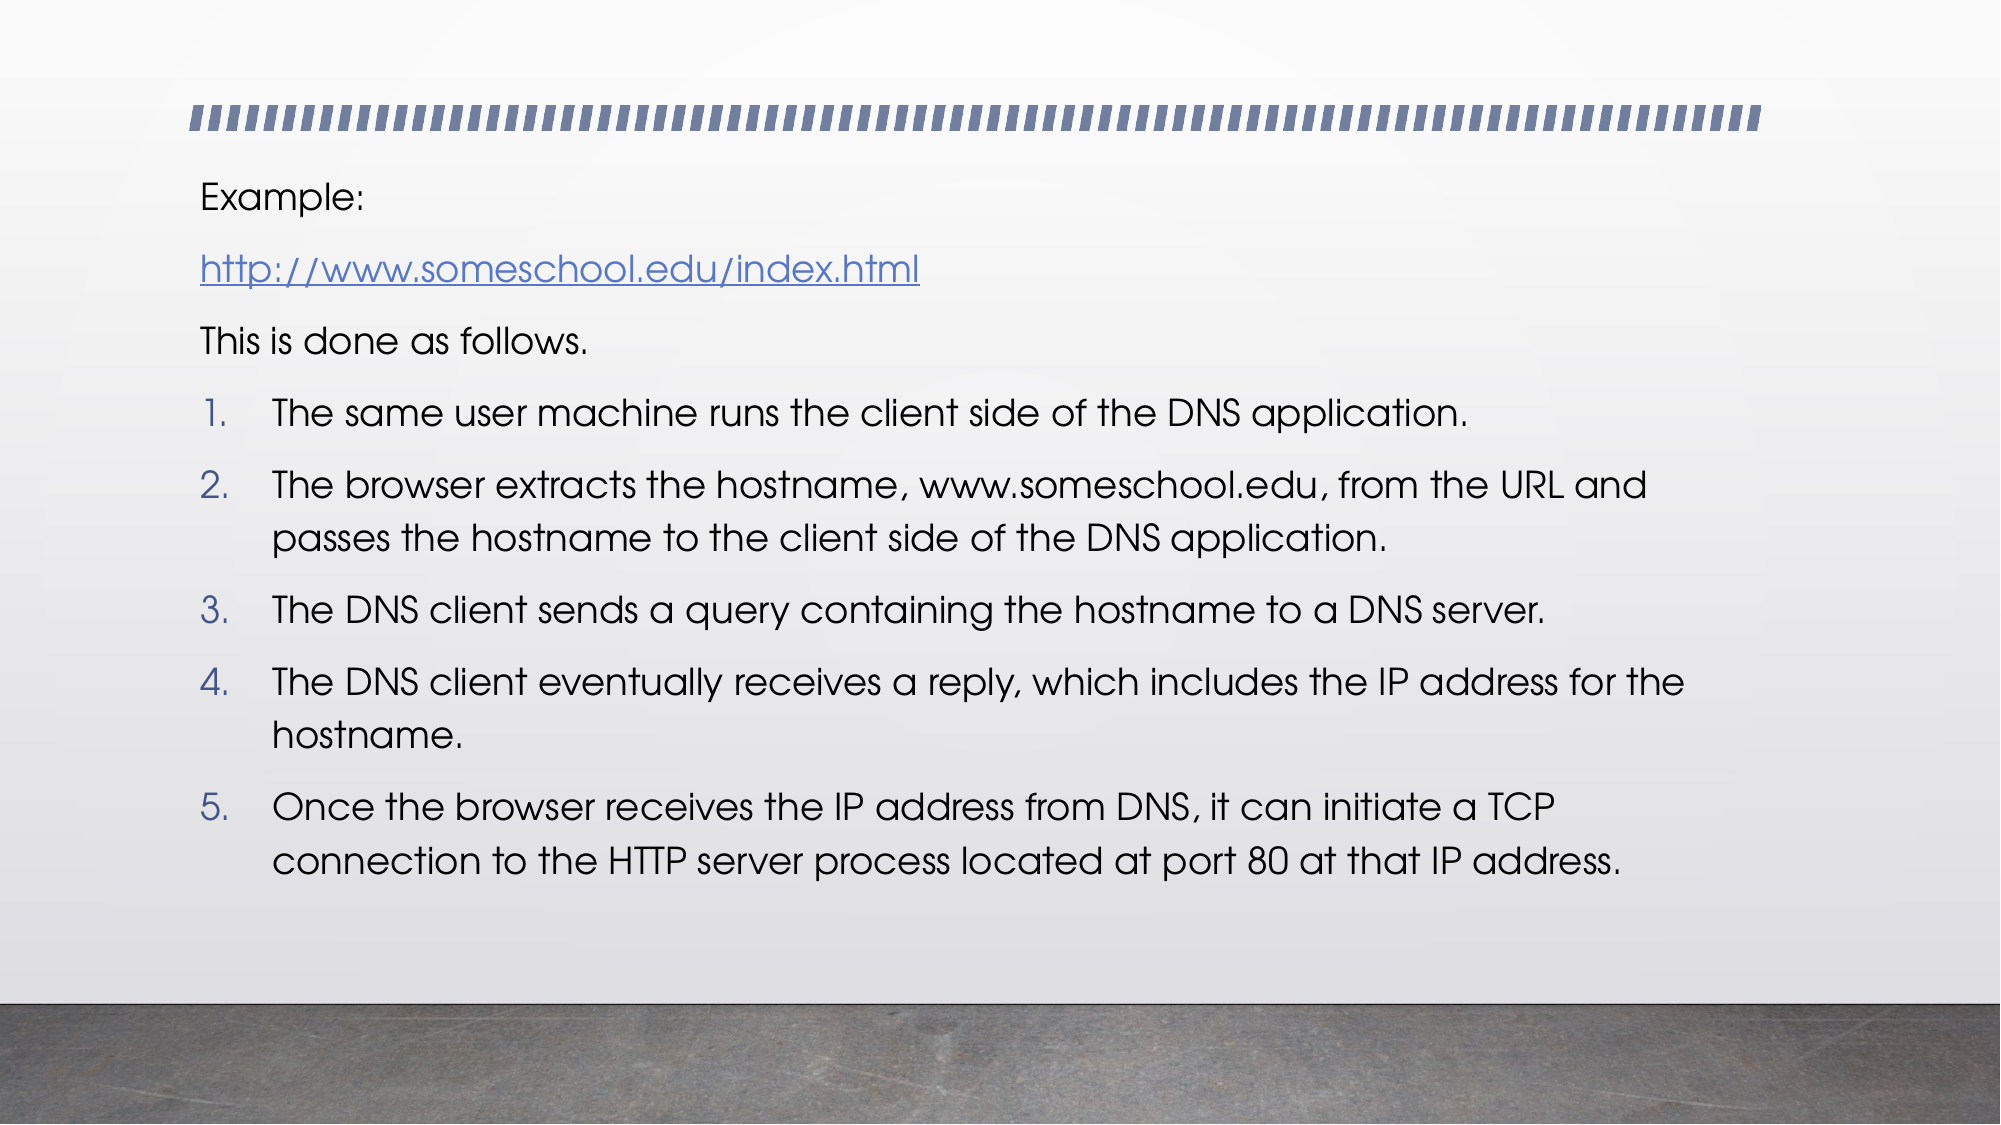

Example:
	http://www.someschool.edu/index.html
This is done as follows.
The same user machine runs the client side of the DNS application.
The browser extracts the hostname, www.someschool.edu, from the URL and passes the hostname to the client side of the DNS application.
The DNS client sends a query containing the hostname to a DNS server.
The DNS client eventually receives a reply, which includes the IP address for the hostname.
Once the browser receives the IP address from DNS, it can initiate a TCP connection to the HTTP server process located at port 80 at that IP address.